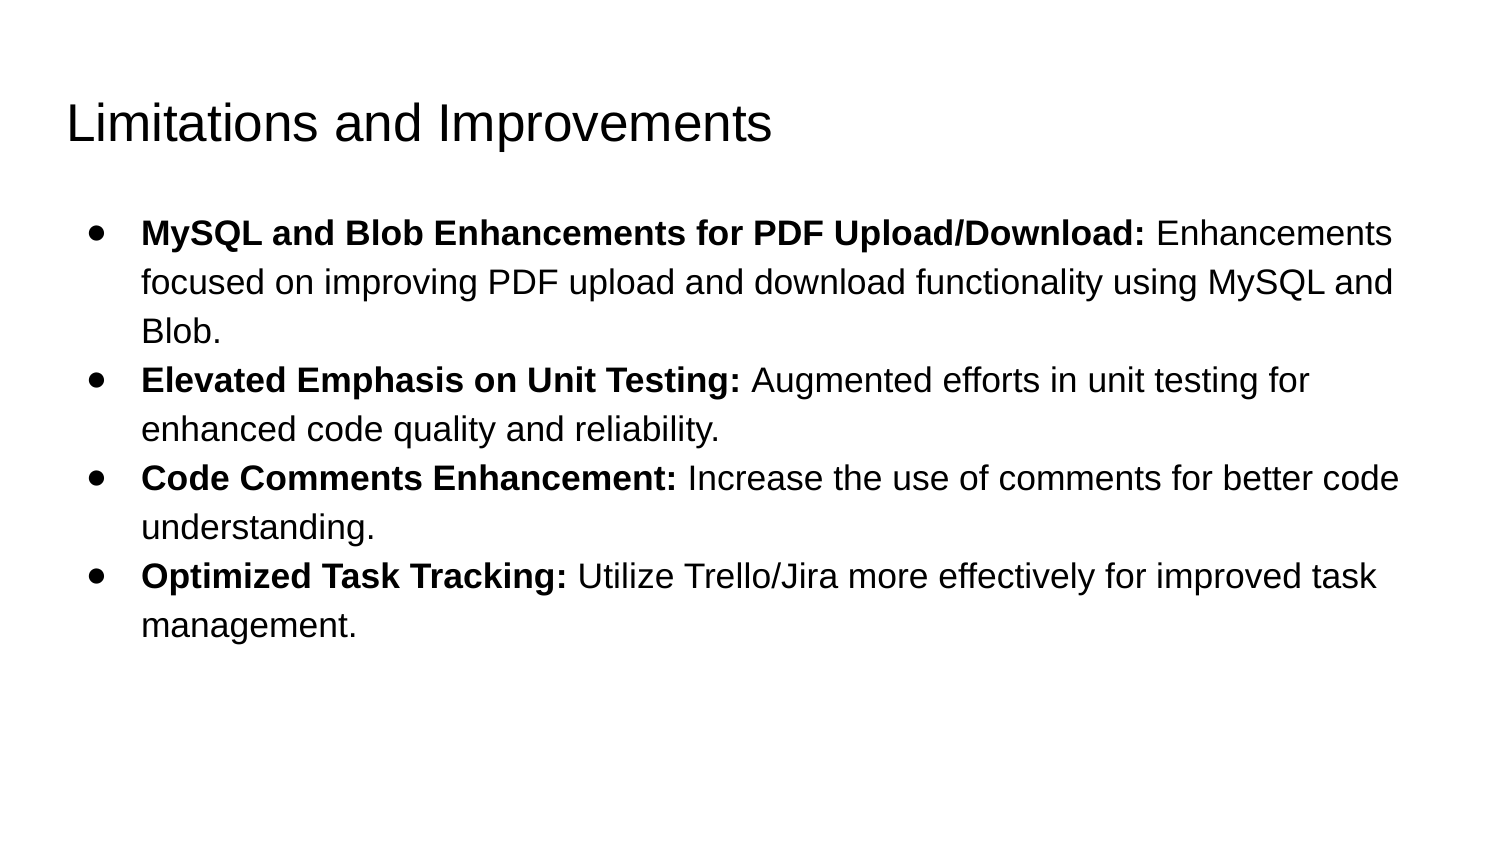

# Limitations and Improvements

MySQL and Blob Enhancements for PDF Upload/Download: Enhancements focused on improving PDF upload and download functionality using MySQL and Blob.
Elevated Emphasis on Unit Testing: Augmented efforts in unit testing for enhanced code quality and reliability.
Code Comments Enhancement: Increase the use of comments for better code understanding.
Optimized Task Tracking: Utilize Trello/Jira more effectively for improved task management.